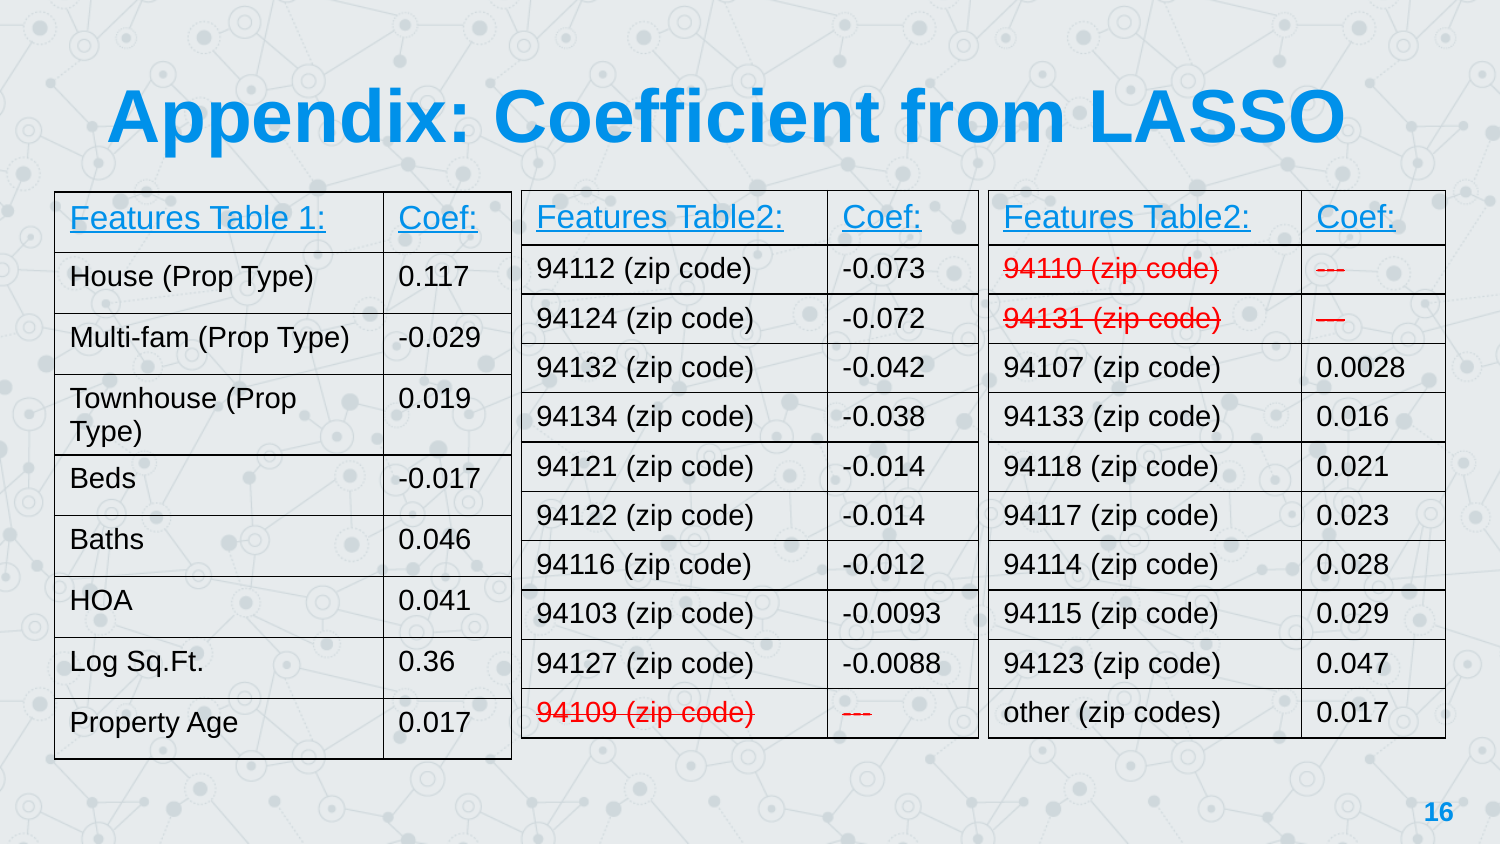

Appendix: Coefficient from LASSO
| Features Table2: | Coef: |
| --- | --- |
| 94112 (zip code) | -0.073 |
| 94124 (zip code) | -0.072 |
| 94132 (zip code) | -0.042 |
| 94134 (zip code) | -0.038 |
| 94121 (zip code) | -0.014 |
| 94122 (zip code) | -0.014 |
| 94116 (zip code) | -0.012 |
| 94103 (zip code) | -0.0093 |
| 94127 (zip code) | -0.0088 |
| 94109 (zip code) | --- |
| Features Table2: | Coef: |
| --- | --- |
| 94110 (zip code) | --- |
| 94131 (zip code) | --- |
| 94107 (zip code) | 0.0028 |
| 94133 (zip code) | 0.016 |
| 94118 (zip code) | 0.021 |
| 94117 (zip code) | 0.023 |
| 94114 (zip code) | 0.028 |
| 94115 (zip code) | 0.029 |
| 94123 (zip code) | 0.047 |
| other (zip codes) | 0.017 |
| Features Table 1: | Coef: |
| --- | --- |
| House (Prop Type) | 0.117 |
| Multi-fam (Prop Type) | -0.029 |
| Townhouse (Prop Type) | 0.019 |
| Beds | -0.017 |
| Baths | 0.046 |
| HOA | 0.041 |
| Log Sq.Ft. | 0.36 |
| Property Age | 0.017 |
16